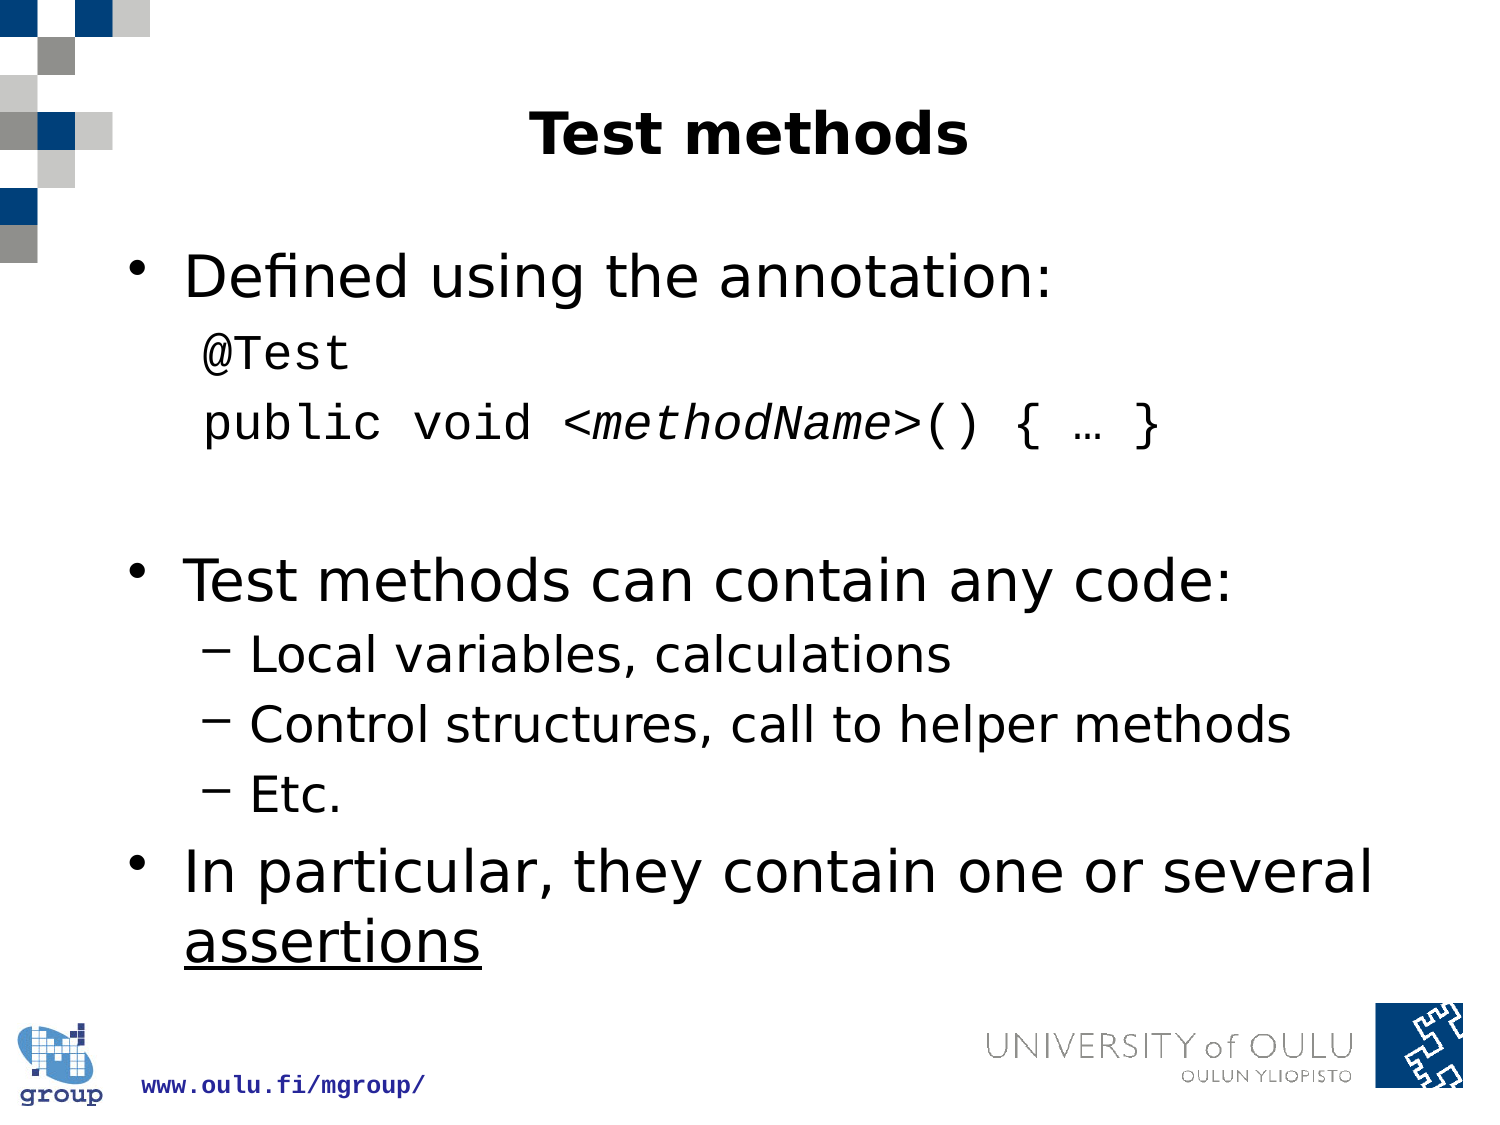

# Test methods
Defined using the annotation:
@Test
public void <methodName>() { … }

Test methods can contain any code:
Local variables, calculations
Control structures, call to helper methods
Etc.
In particular, they contain one or several assertions